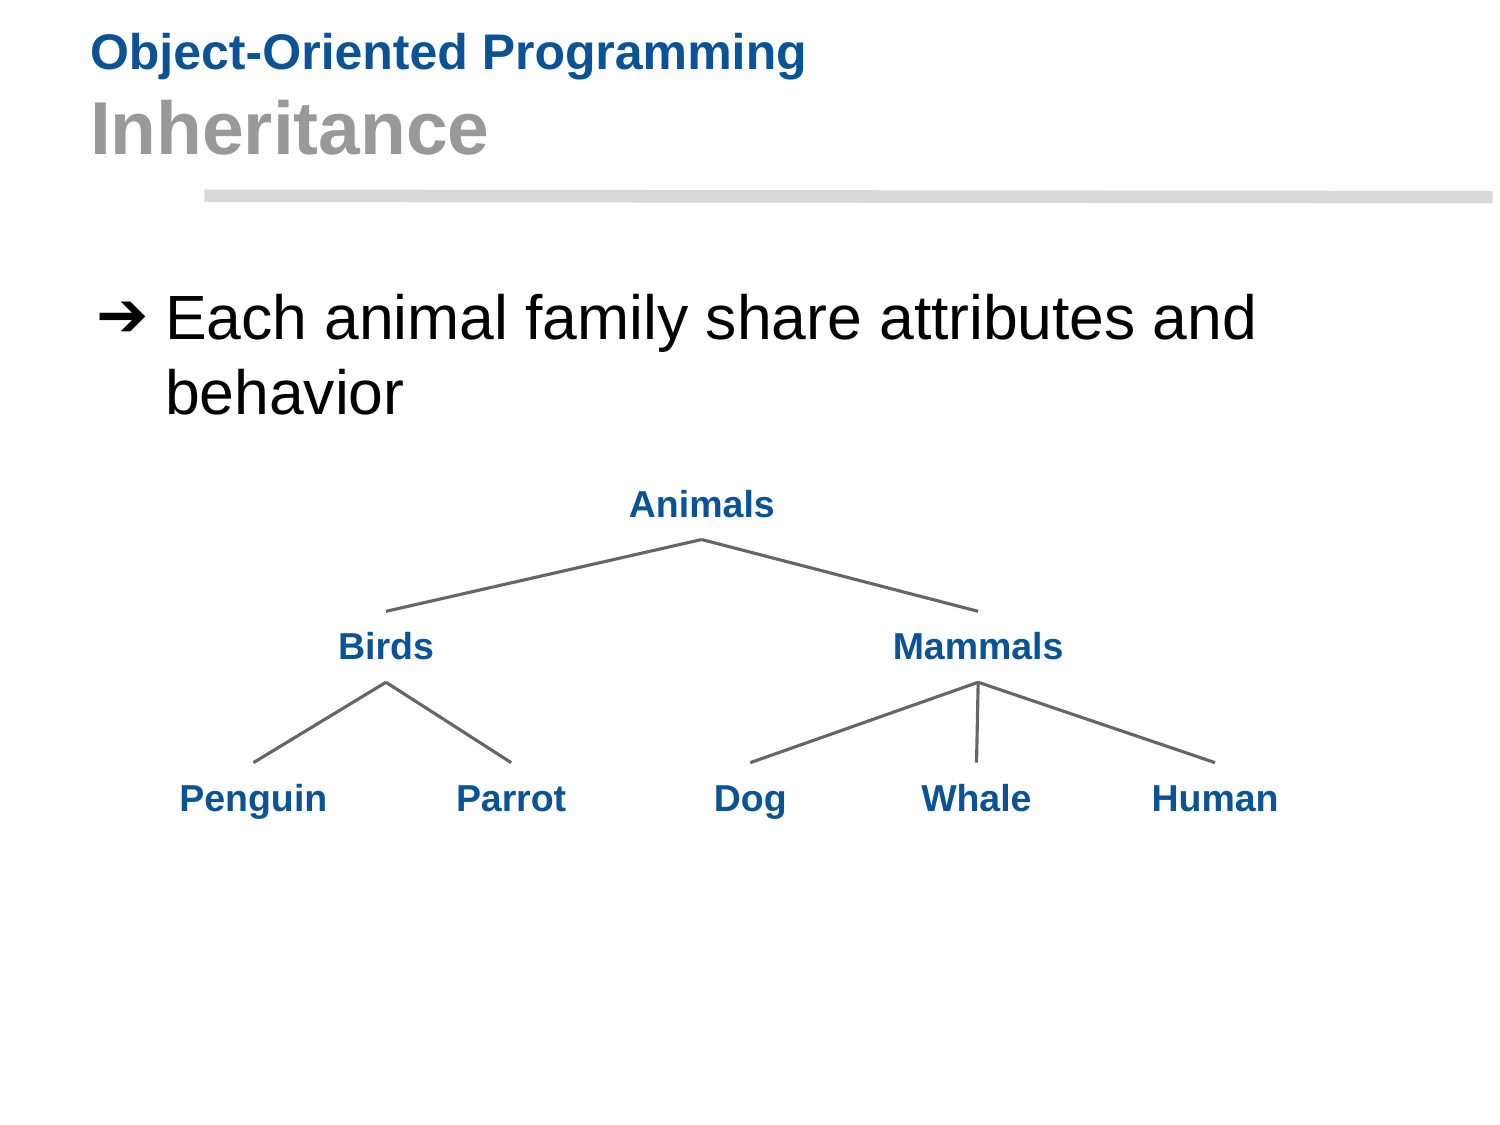

# Object-Oriented Programming Inheritance
Each animal family share attributes and behavior

Animals
Birds
Mammals
Penguin
Parrot
Dog
Whale
Human